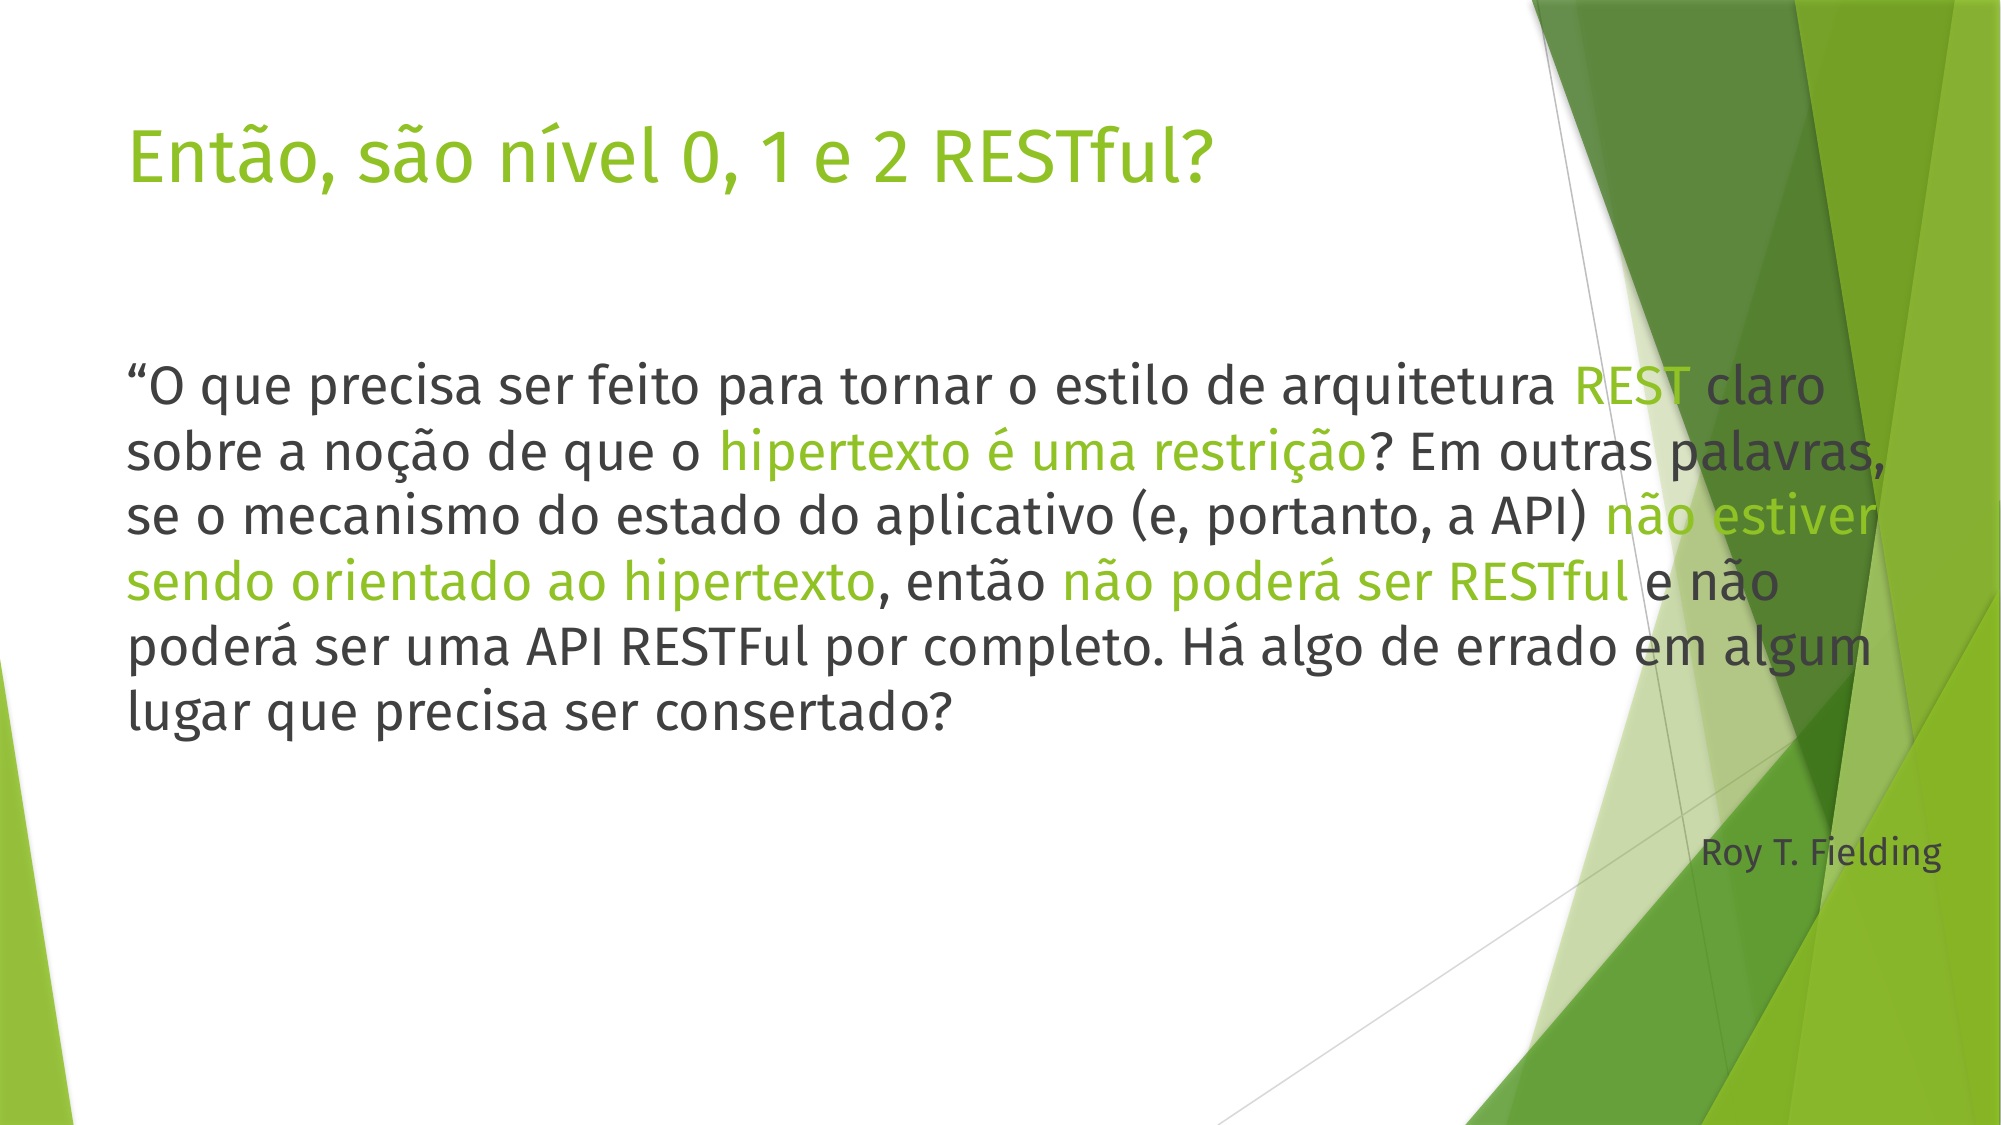

# Então, são nível 0, 1 e 2 RESTful?
“O que precisa ser feito para tornar o estilo de arquitetura REST claro sobre a noção de que o hipertexto é uma restrição? Em outras palavras, se o mecanismo do estado do aplicativo (e, portanto, a API) não estiver sendo orientado ao hipertexto, então não poderá ser RESTful e não poderá ser uma API RESTFul por completo. Há algo de errado em algum lugar que precisa ser consertado?

Roy T. Fielding